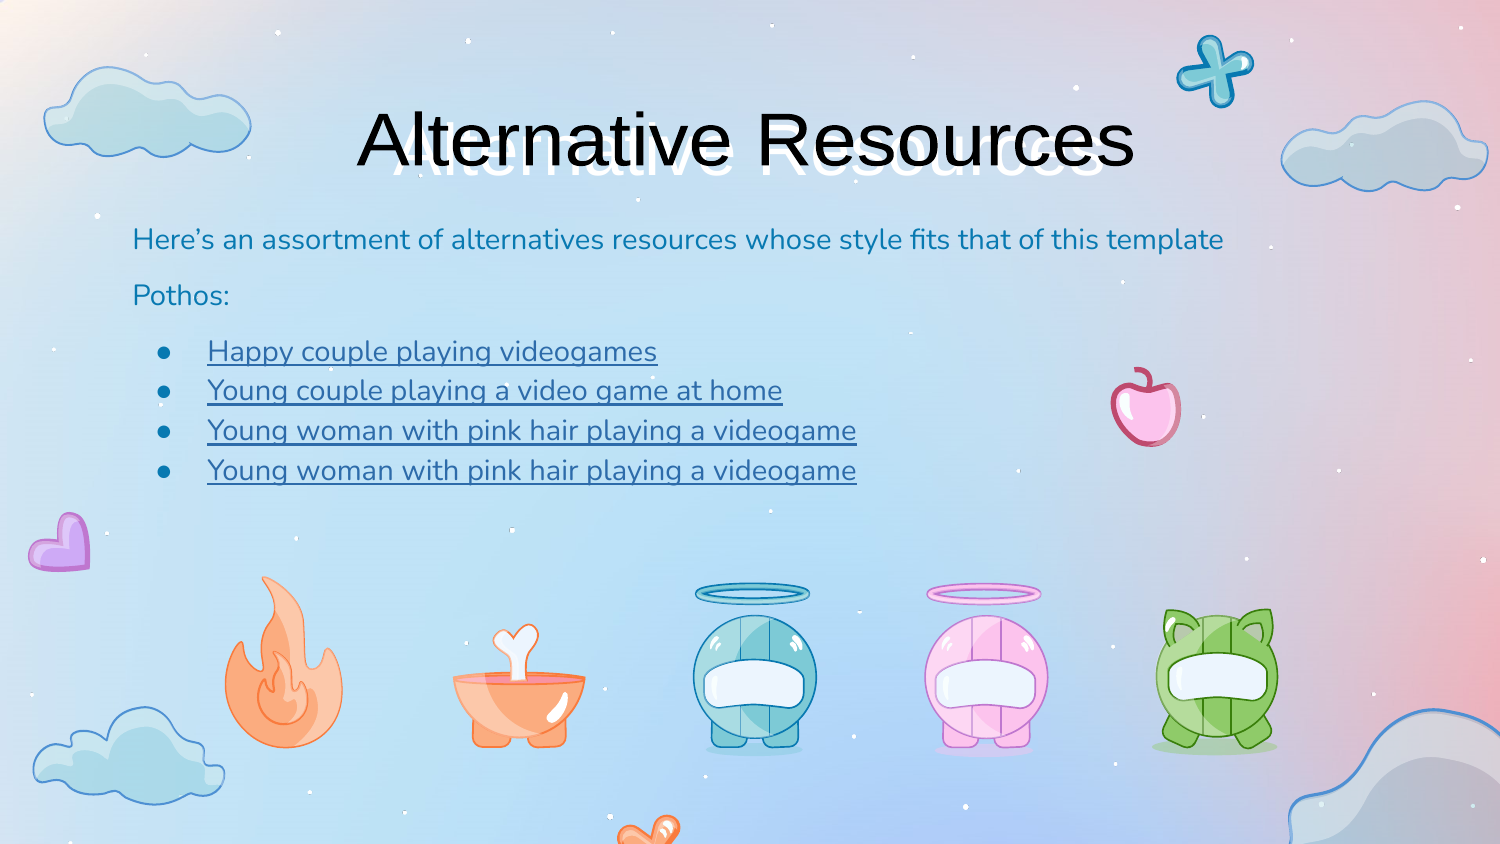

# Alternative Resources
Alternative Resources
Here’s an assortment of alternatives resources whose style fits that of this template
Pothos:
Happy couple playing videogames
Young couple playing a video game at home
Young woman with pink hair playing a videogame
Young woman with pink hair playing a videogame